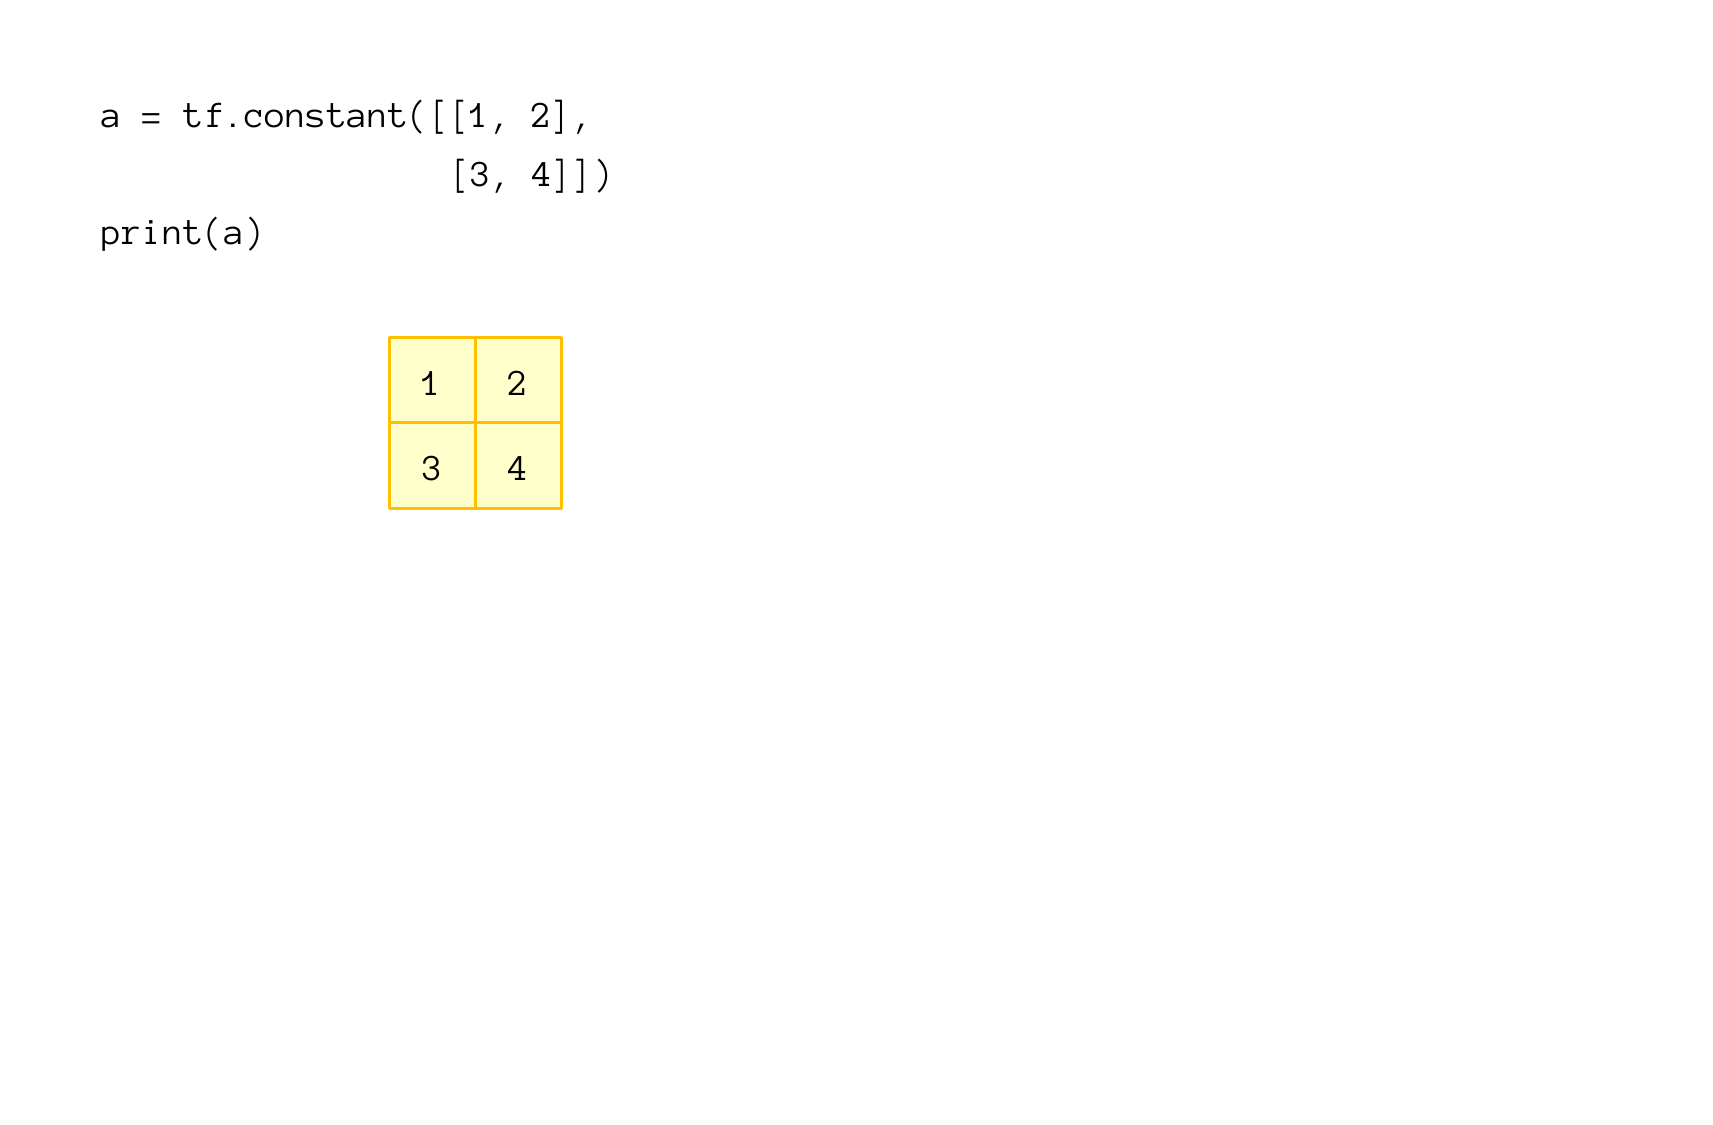

a = tf.constant([[1, 2],
                 [3, 4]])
print(a)
2
1
4
3